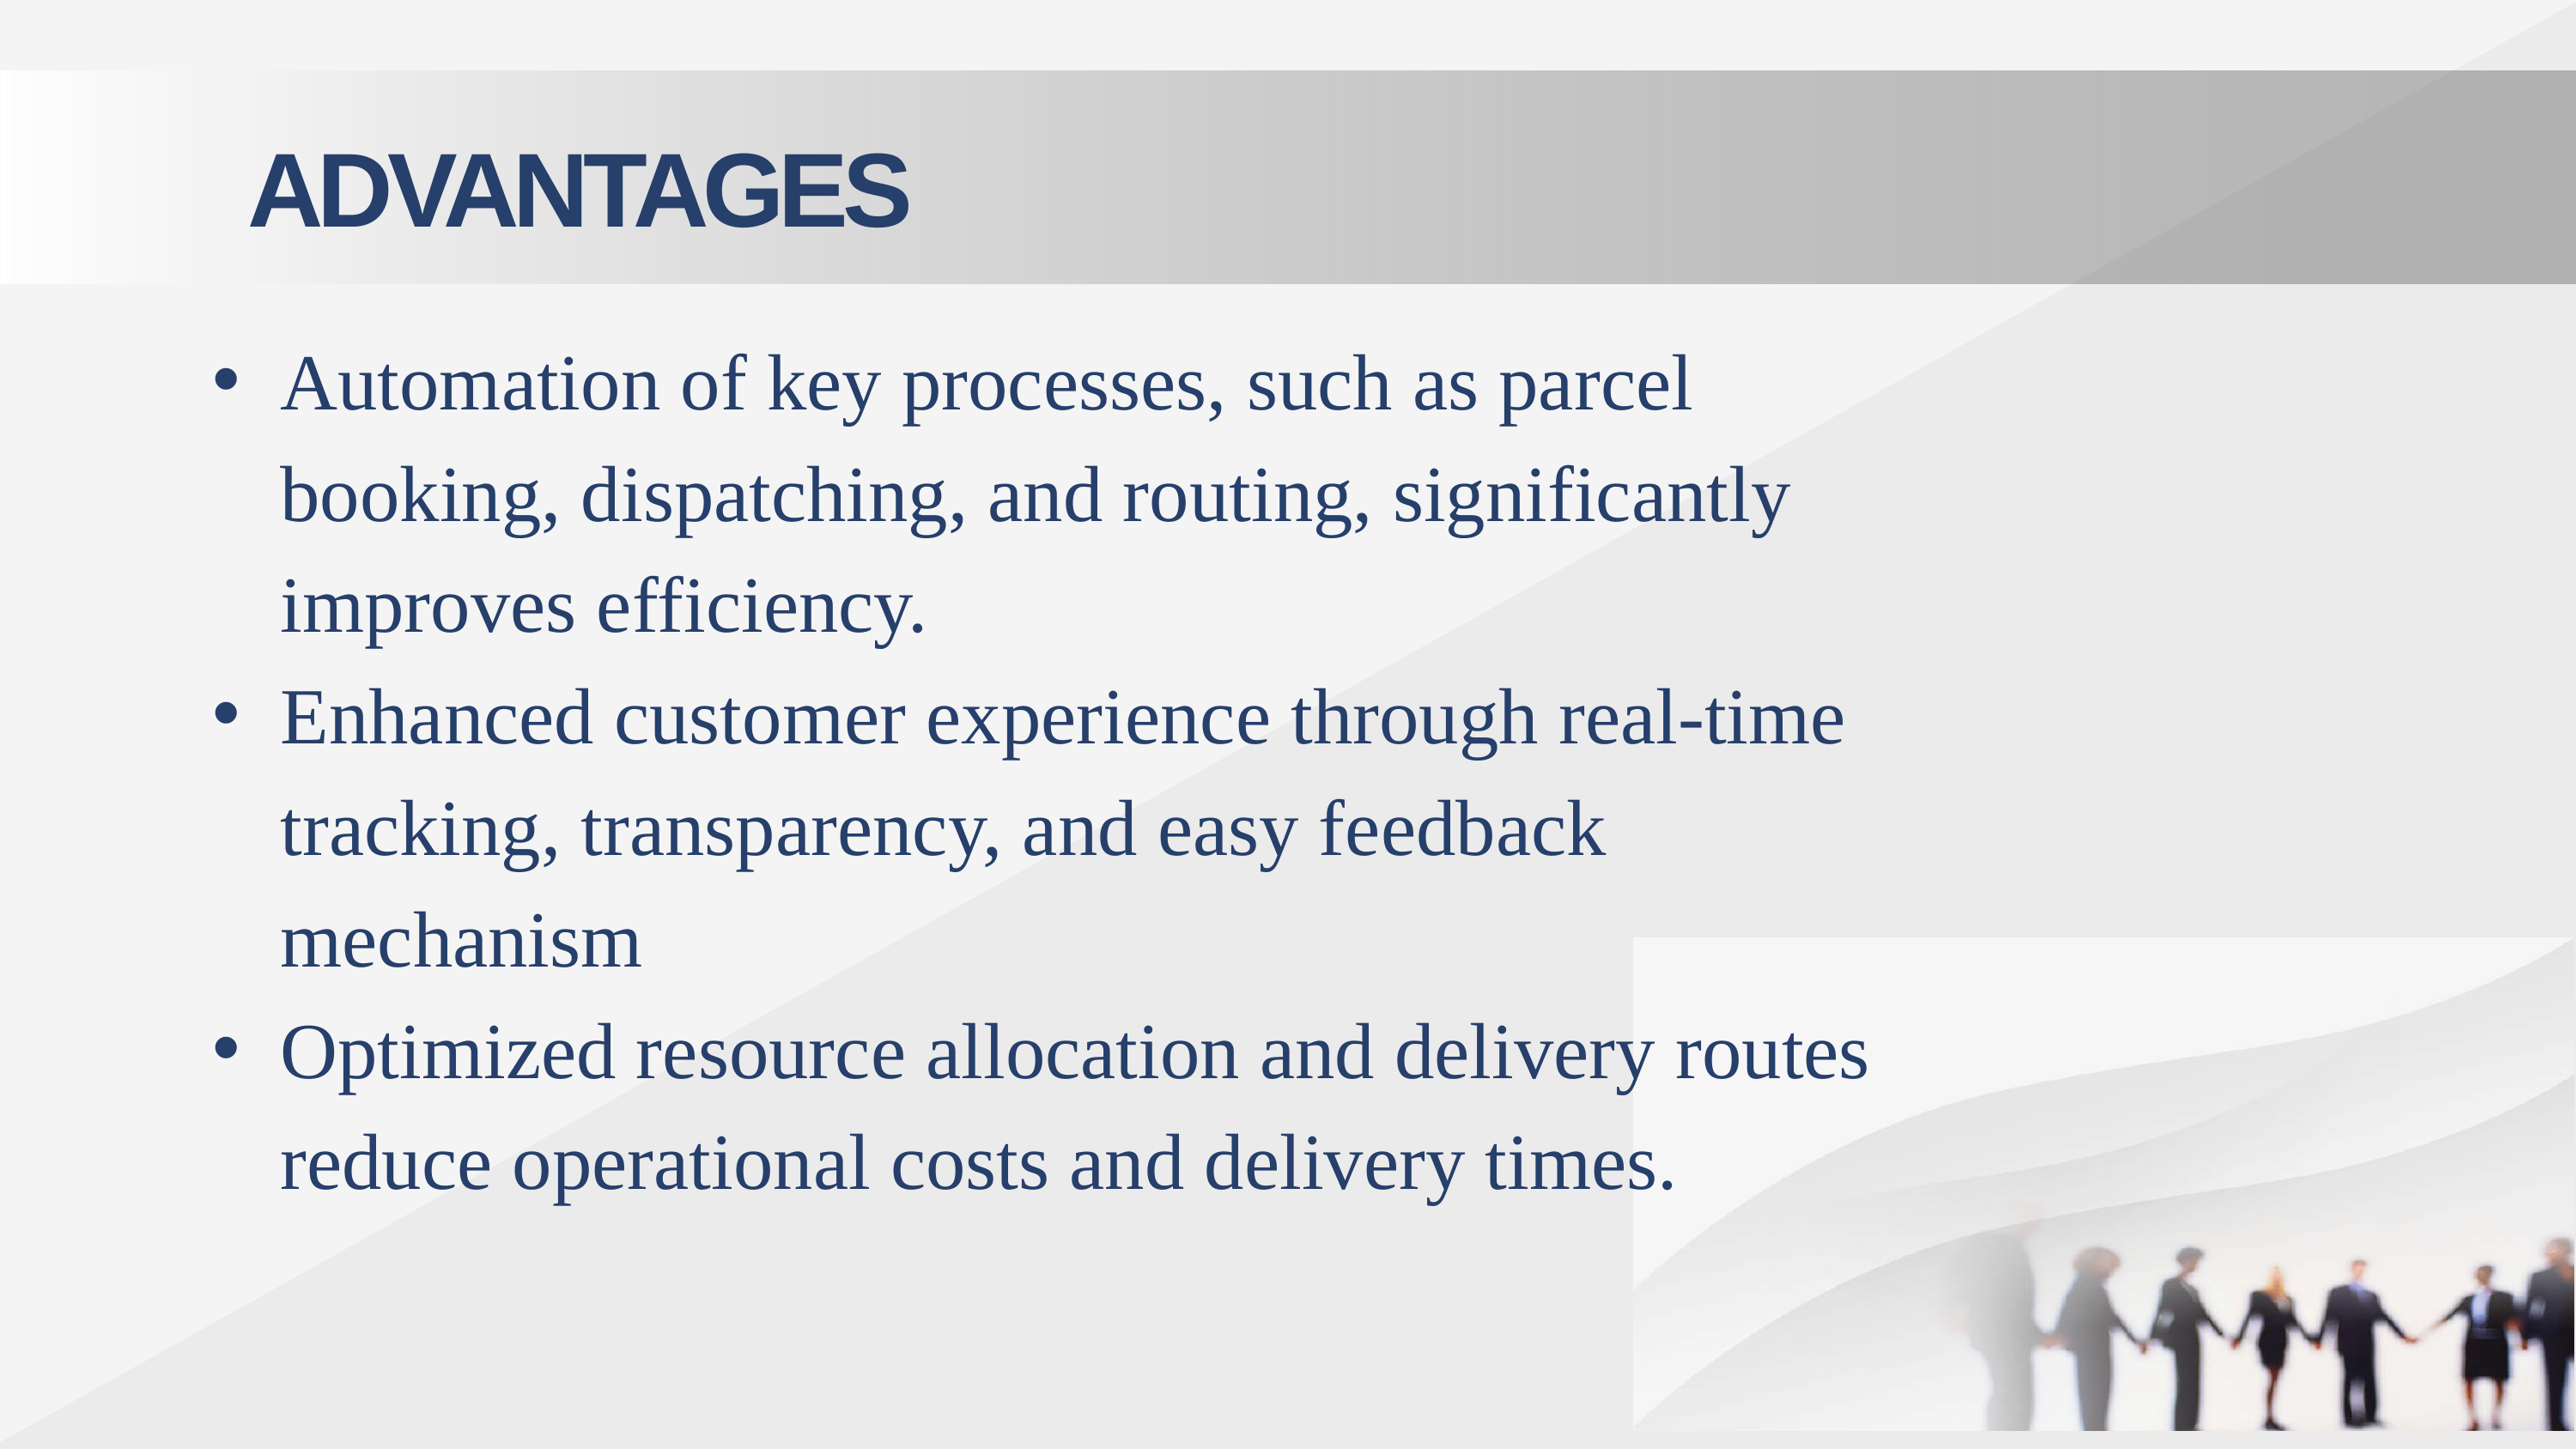

ADVANTAGES
Automation of key processes, such as parcel booking, dispatching, and routing, significantly improves efficiency.
Enhanced customer experience through real-time tracking, transparency, and easy feedback mechanism
Optimized resource allocation and delivery routes reduce operational costs and delivery times.